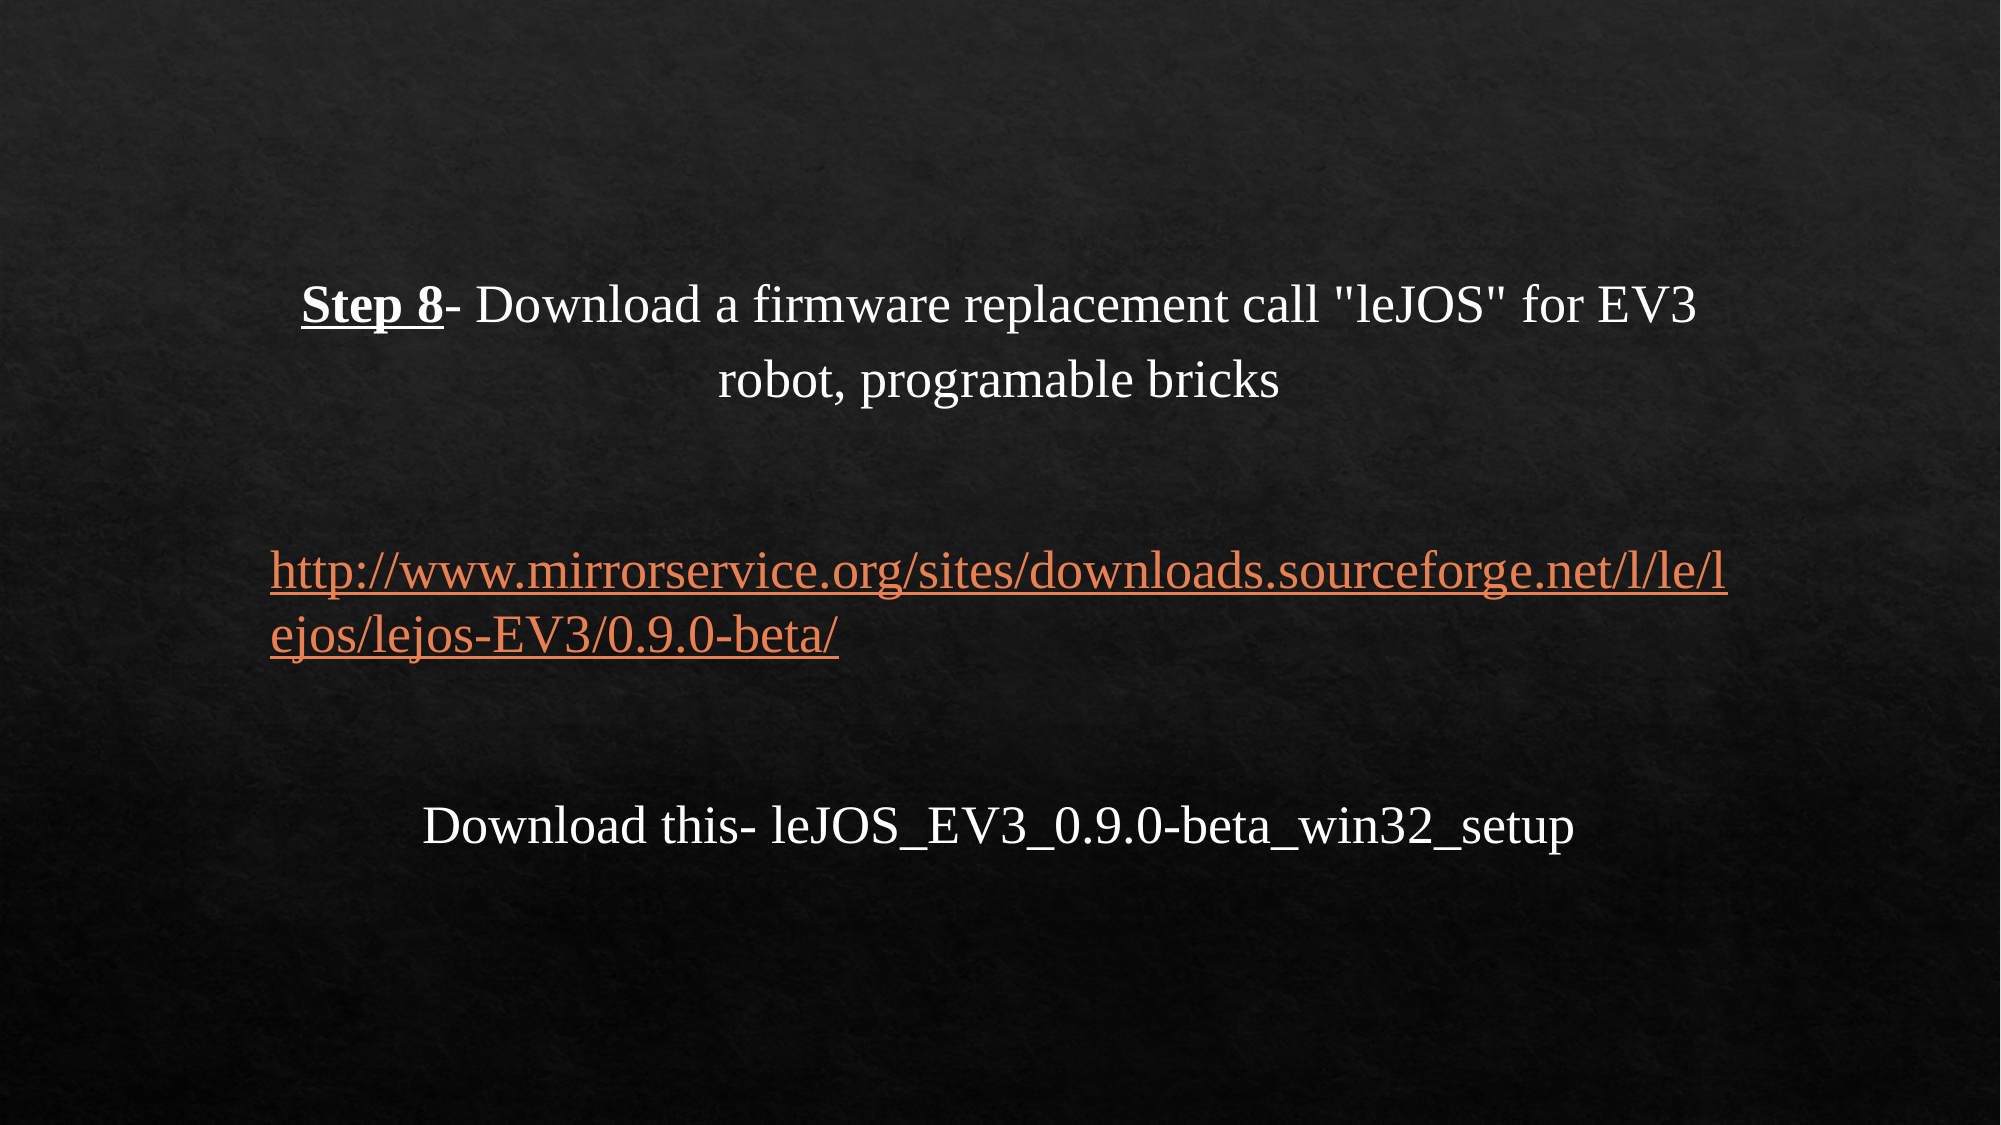

Step 8- Download a firmware replacement call "leJOS" for EV3 robot, programable bricks

http://www.mirrorservice.org/sites/downloads.sourceforge.net/l/le/lejos/lejos-EV3/0.9.0-beta/

Download this- leJOS_EV3_0.9.0-beta_win32_setup